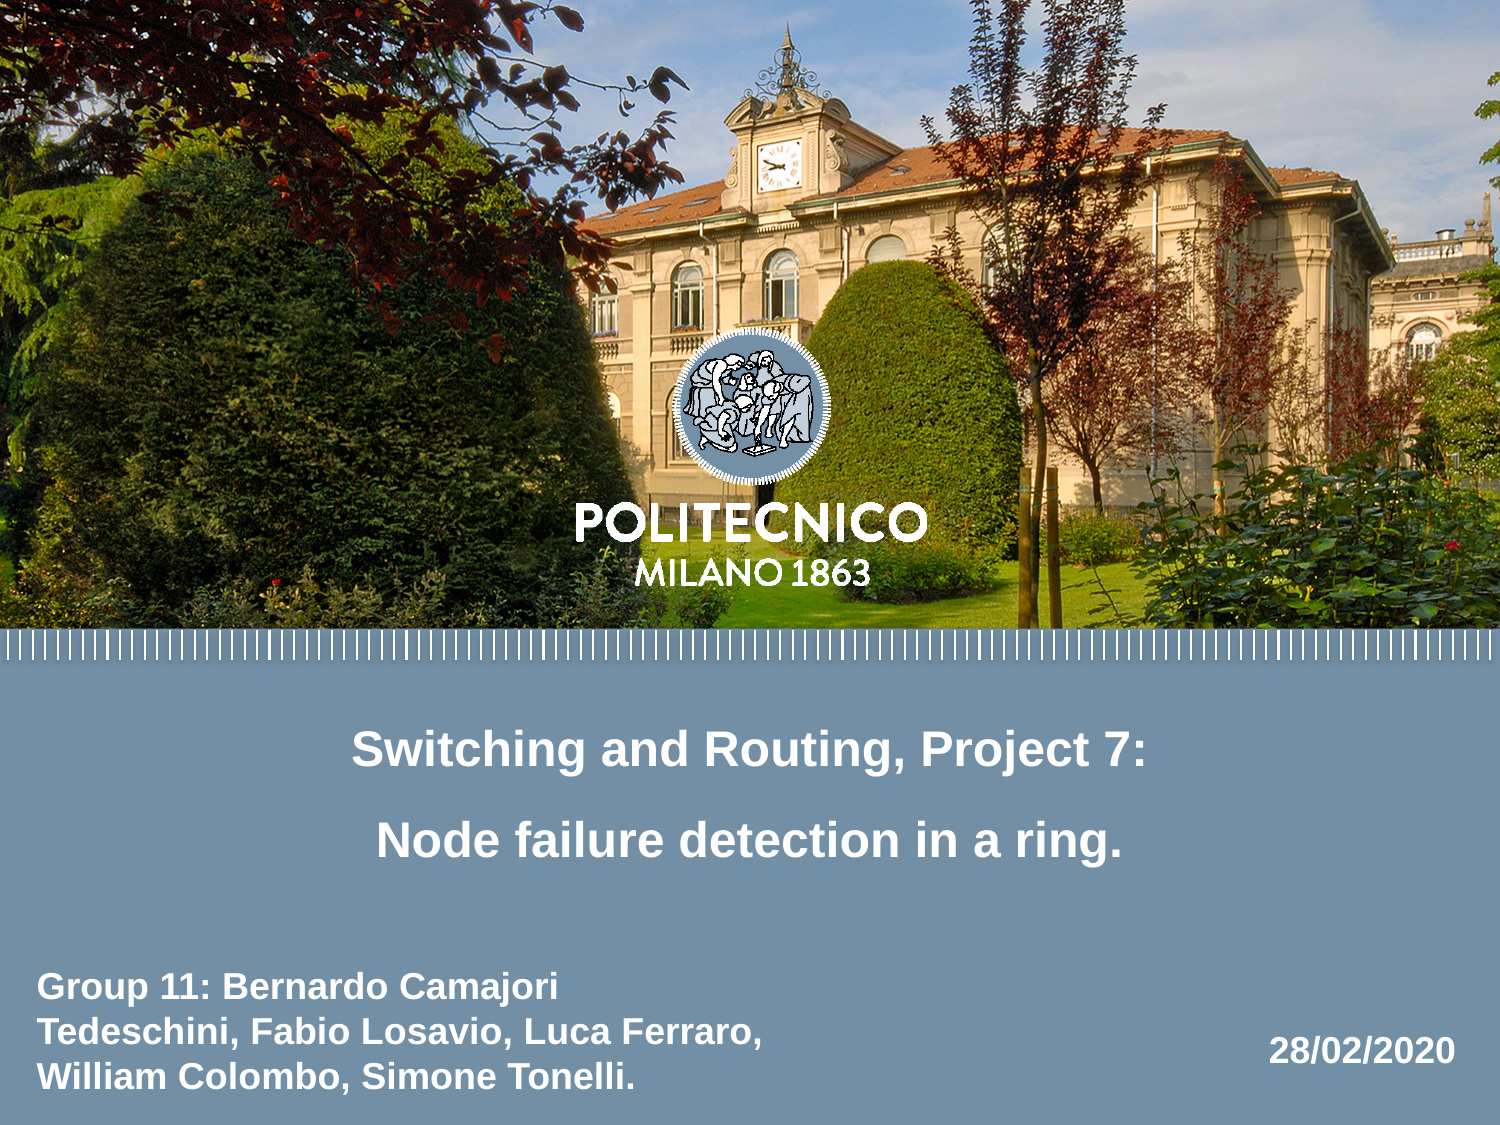

Switching and Routing, Project 7:
Node failure detection in a ring.
Group 11: Bernardo Camajori Tedeschini, Fabio Losavio, Luca Ferraro, William Colombo, Simone Tonelli.

28/02/2020